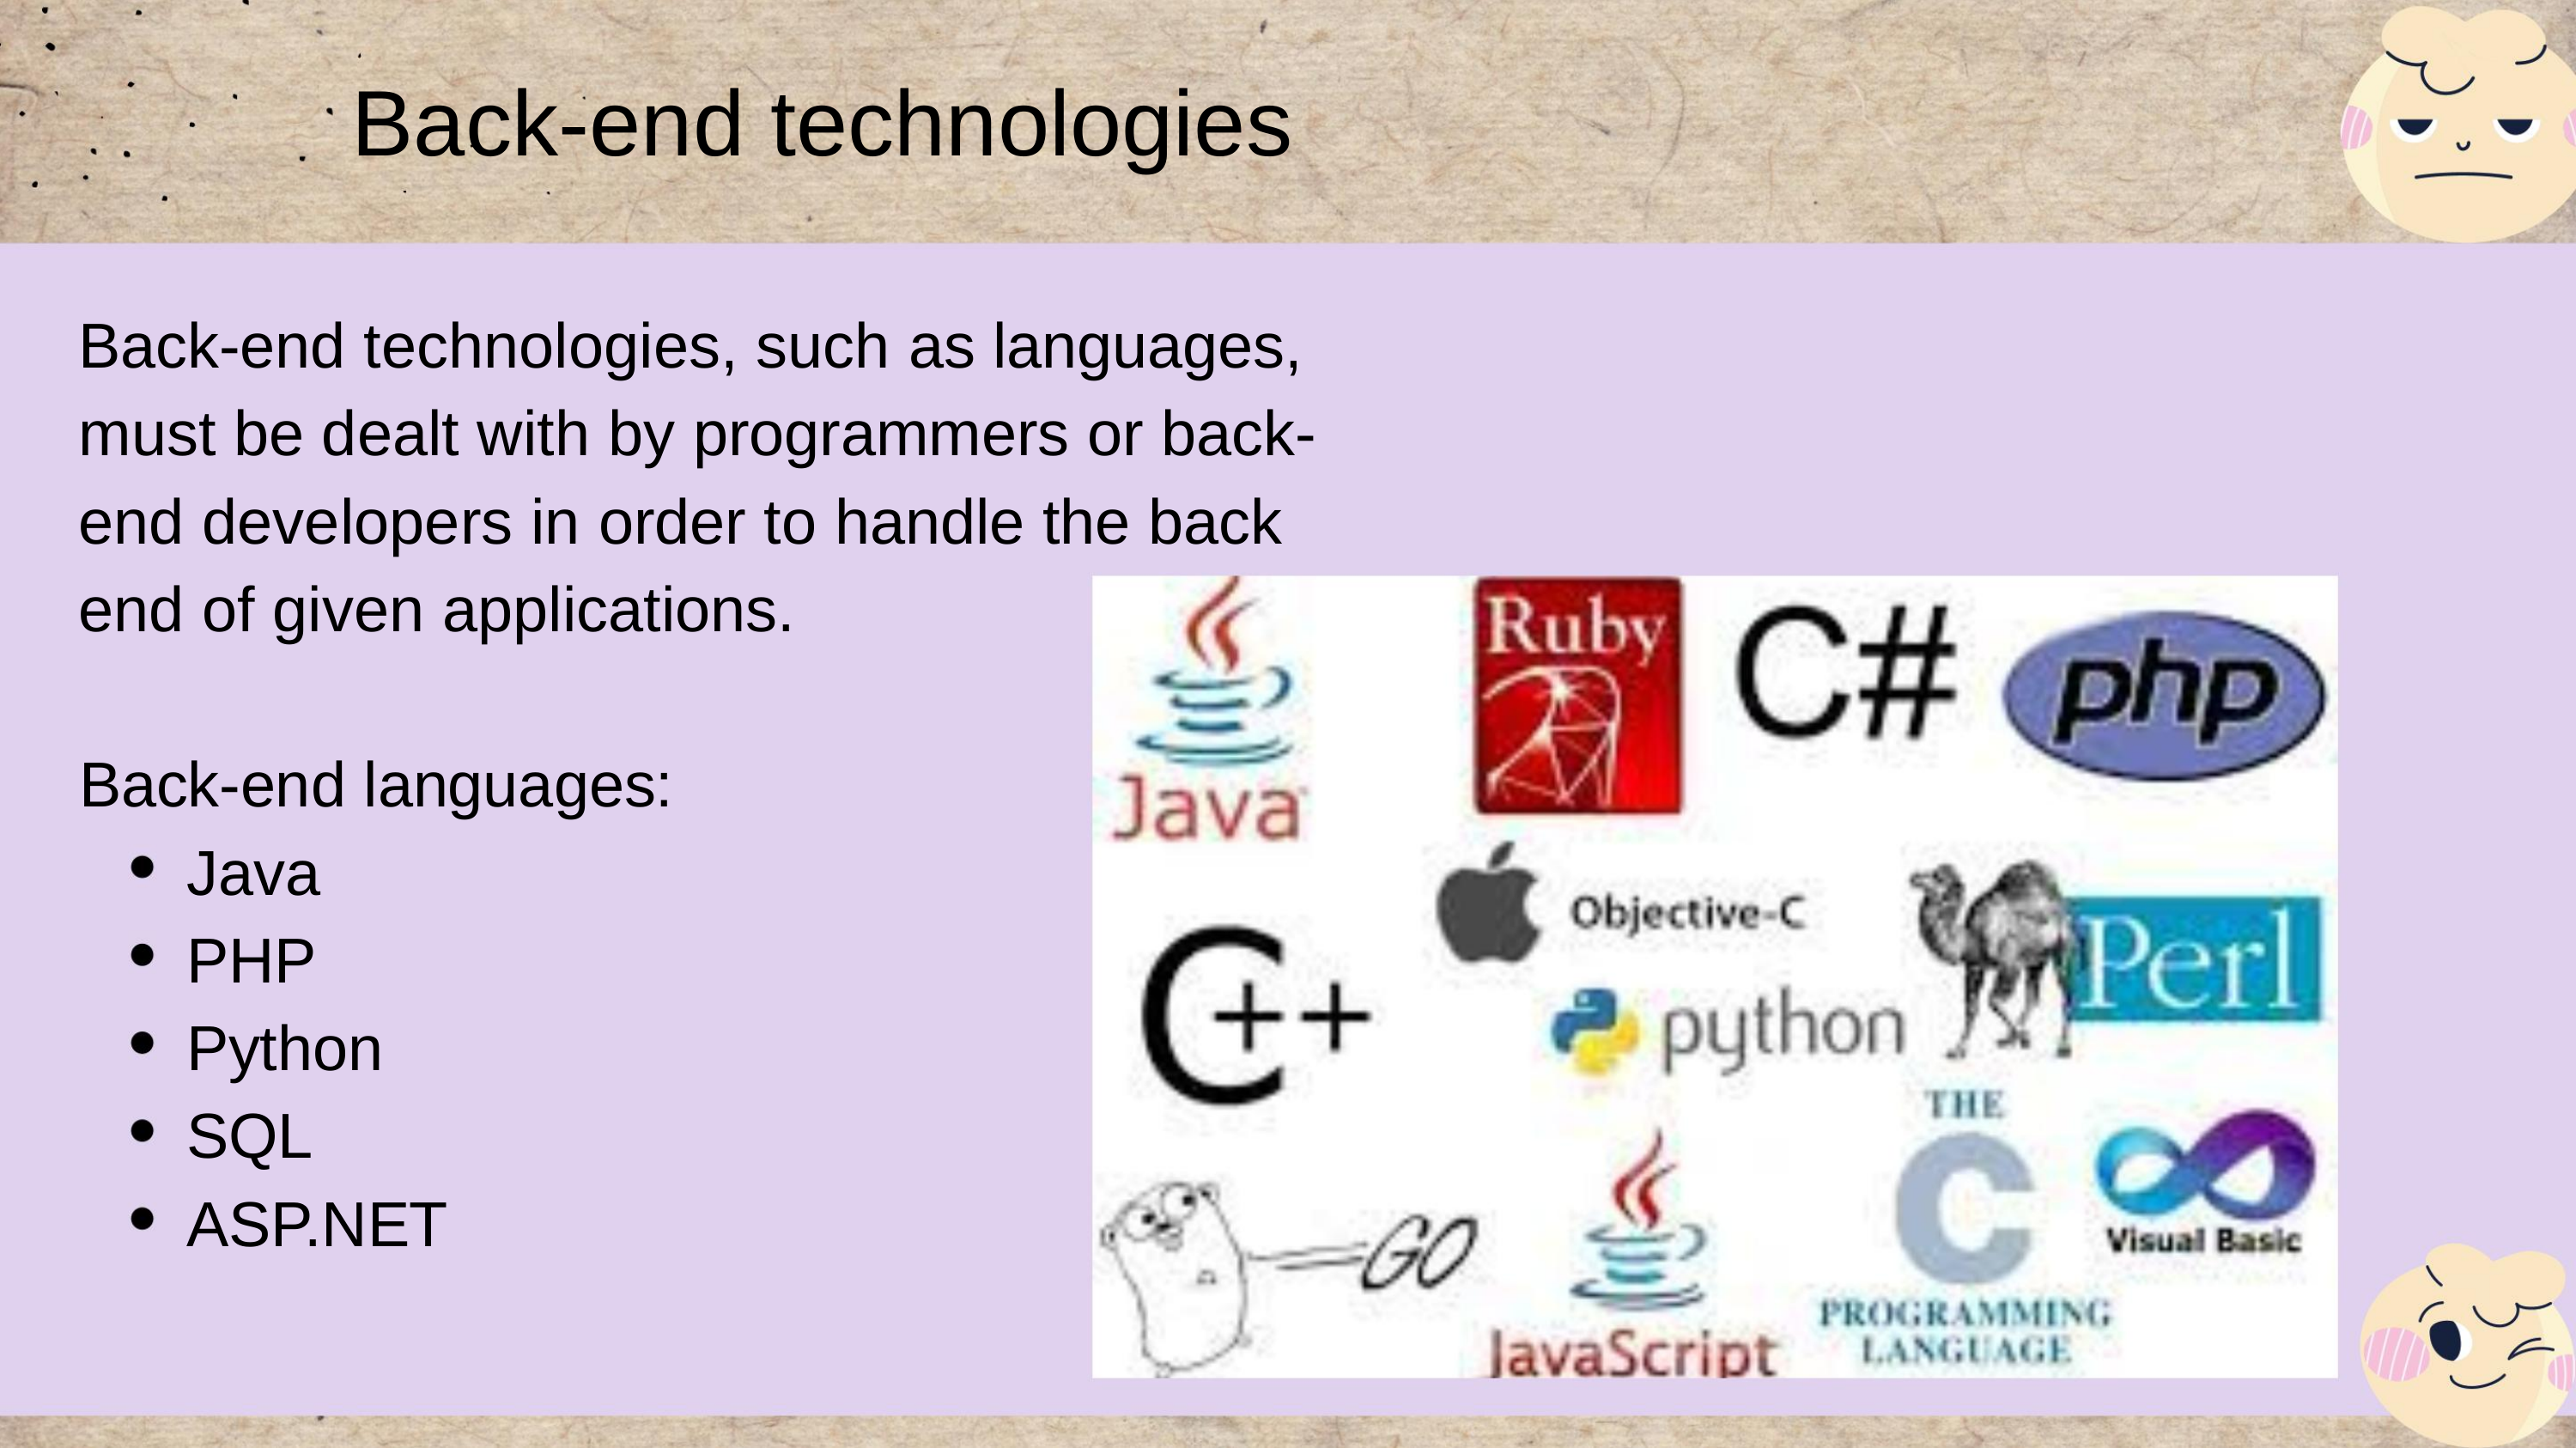

Back-end technologies
Back-end technologies, such as languages,
must be dealt with by programmers or back-
end developers in order to handle the back
end of given applications.
Back-end languages:
Java
PHP
Python
SQL
ASP.NET